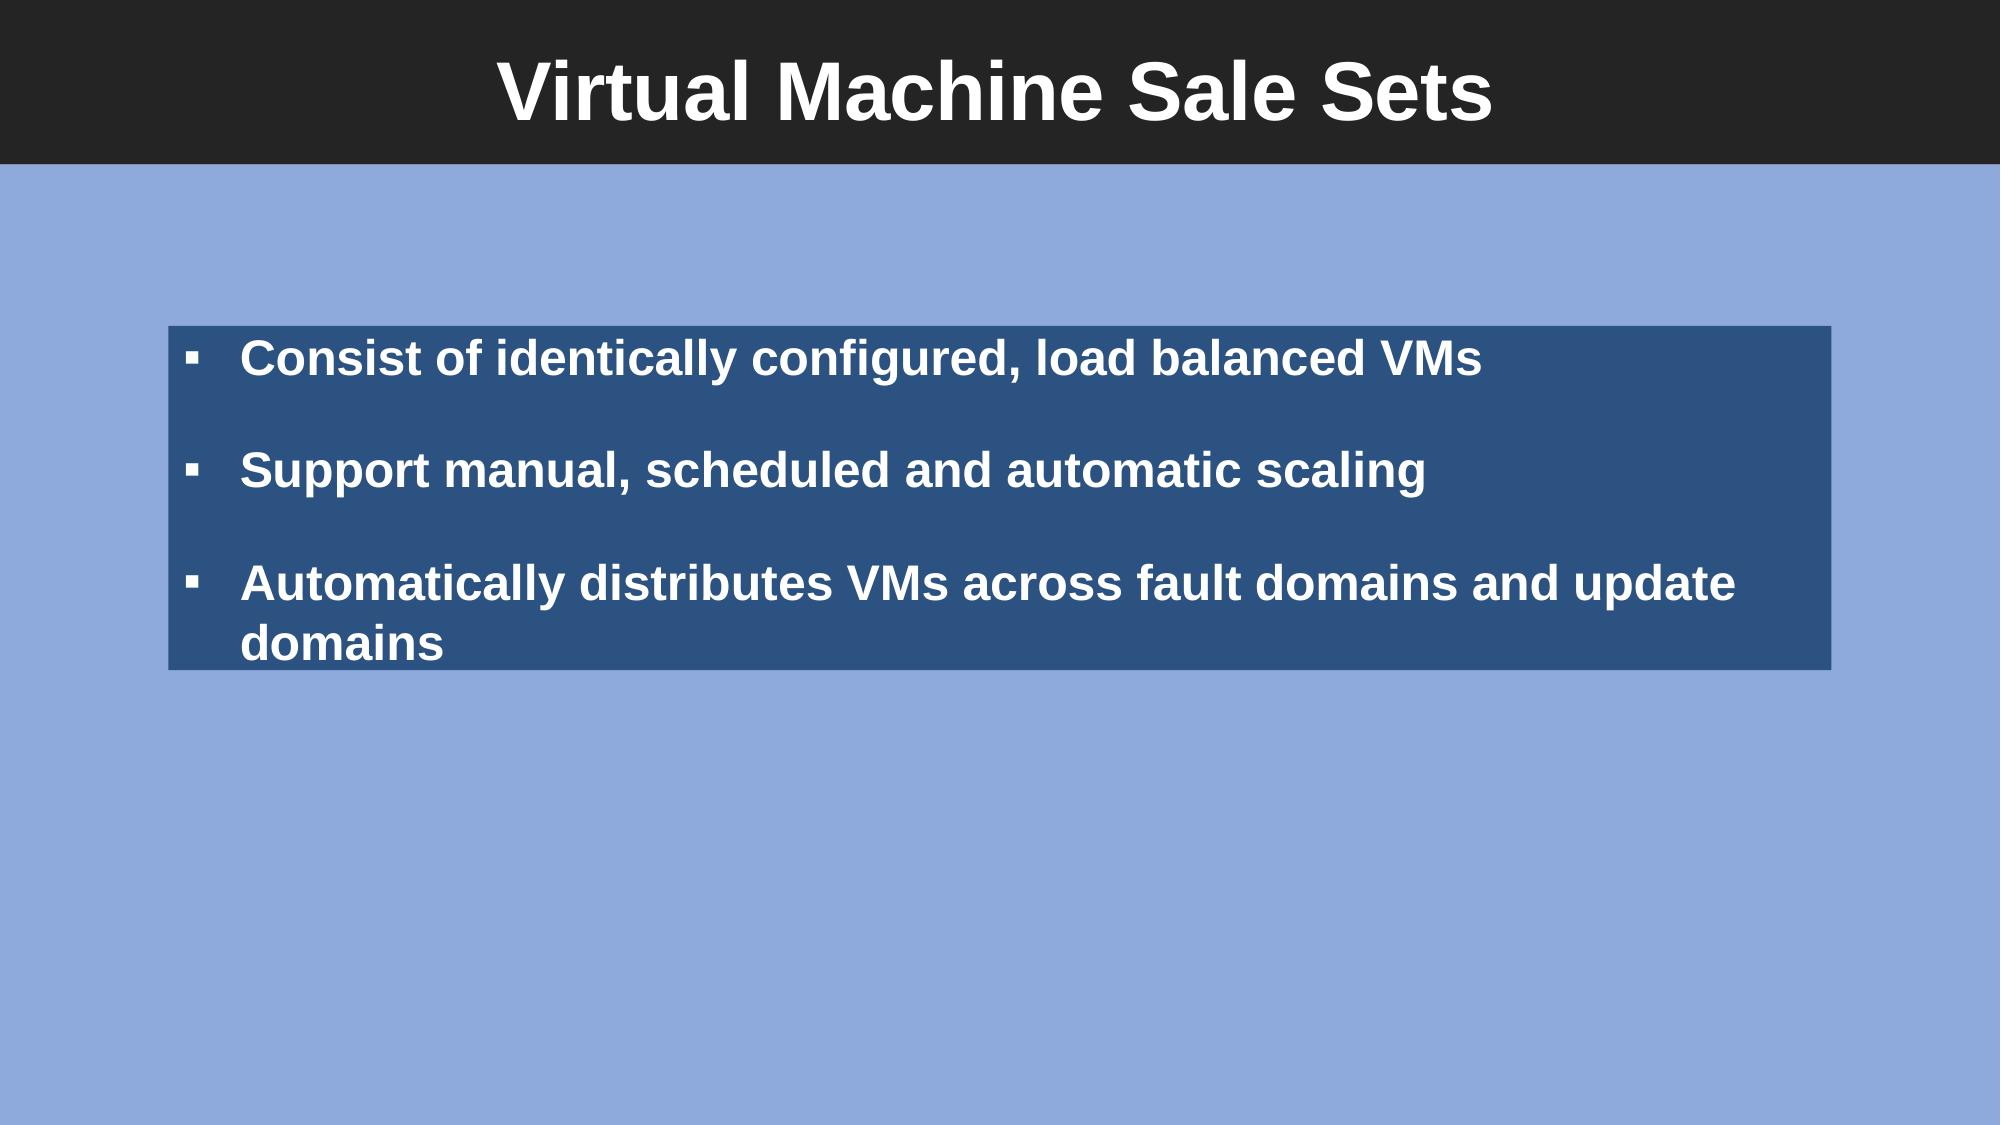

# Virtual Machine Sale Sets
Consist of identically configured, load balanced VMs

Support manual, scheduled and automatic scaling

Automatically distributes VMs across fault domains and update domains